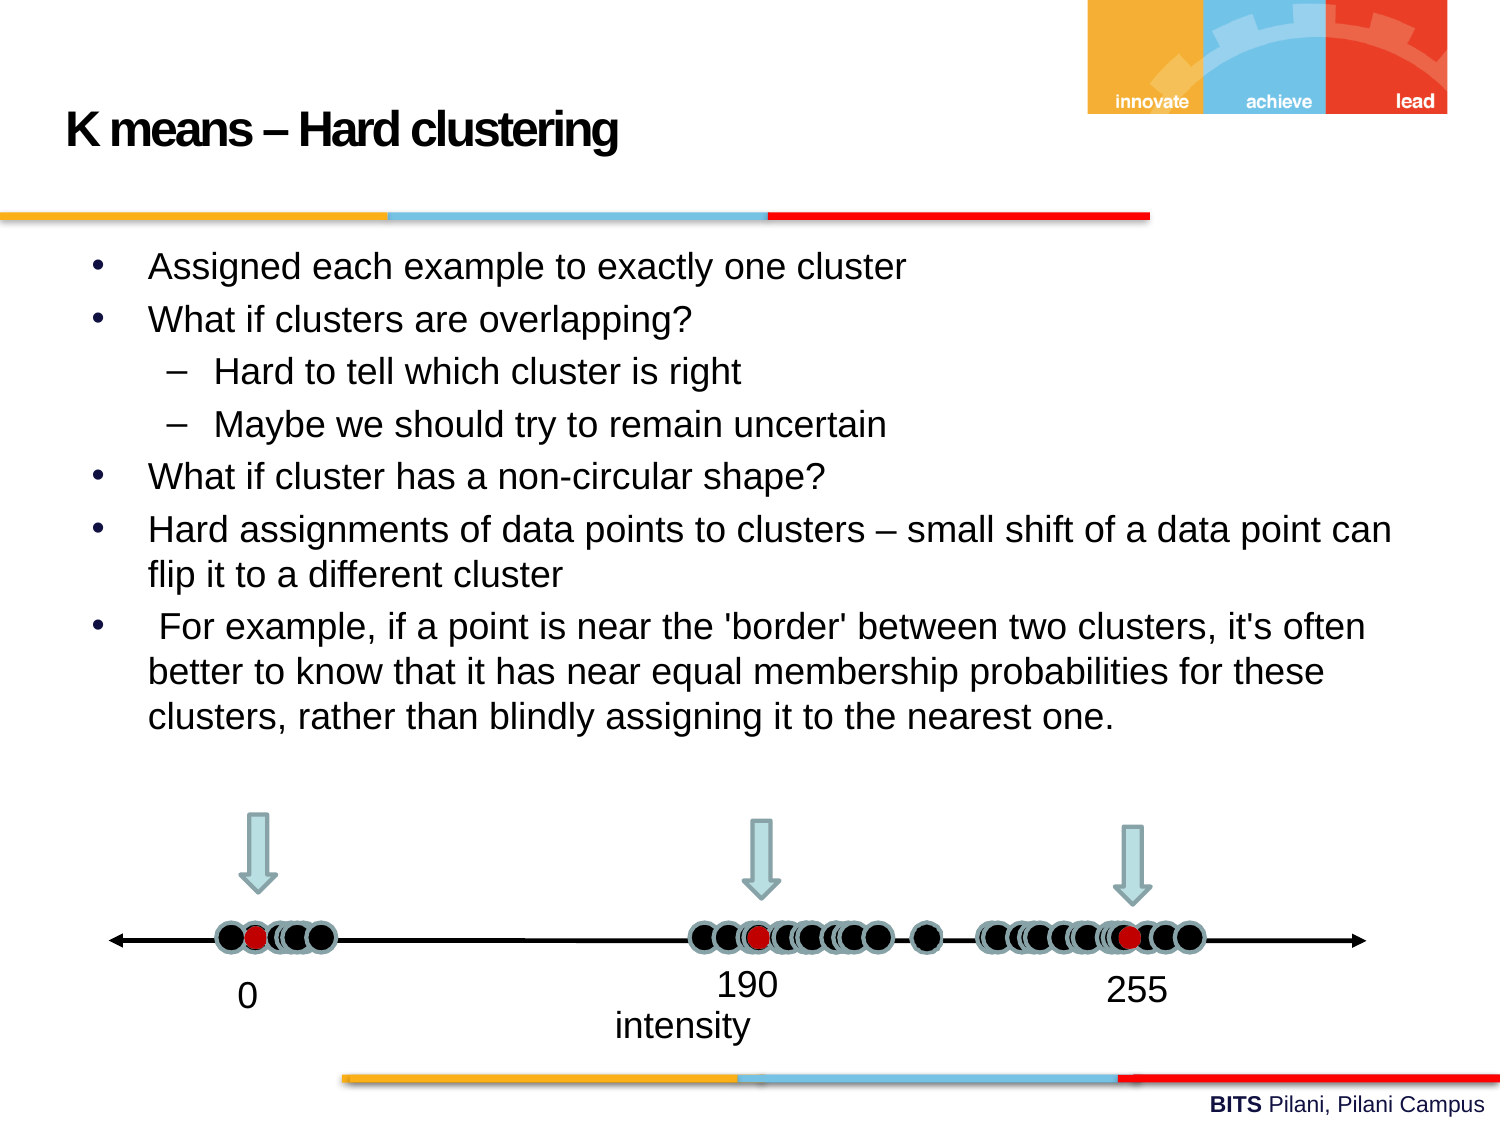

K means – Hard clustering
Assigned each example to exactly one cluster
What if clusters are overlapping?
Hard to tell which cluster is right
Maybe we should try to remain uncertain
What if cluster has a non-circular shape?
Hard assignments of data points to clusters – small shift of a data point can flip it to a different cluster
 For example, if a point is near the 'border' between two clusters, it's often better to know that it has near equal membership probabilities for these clusters, rather than blindly assigning it to the nearest one.

190
intensity
255
0